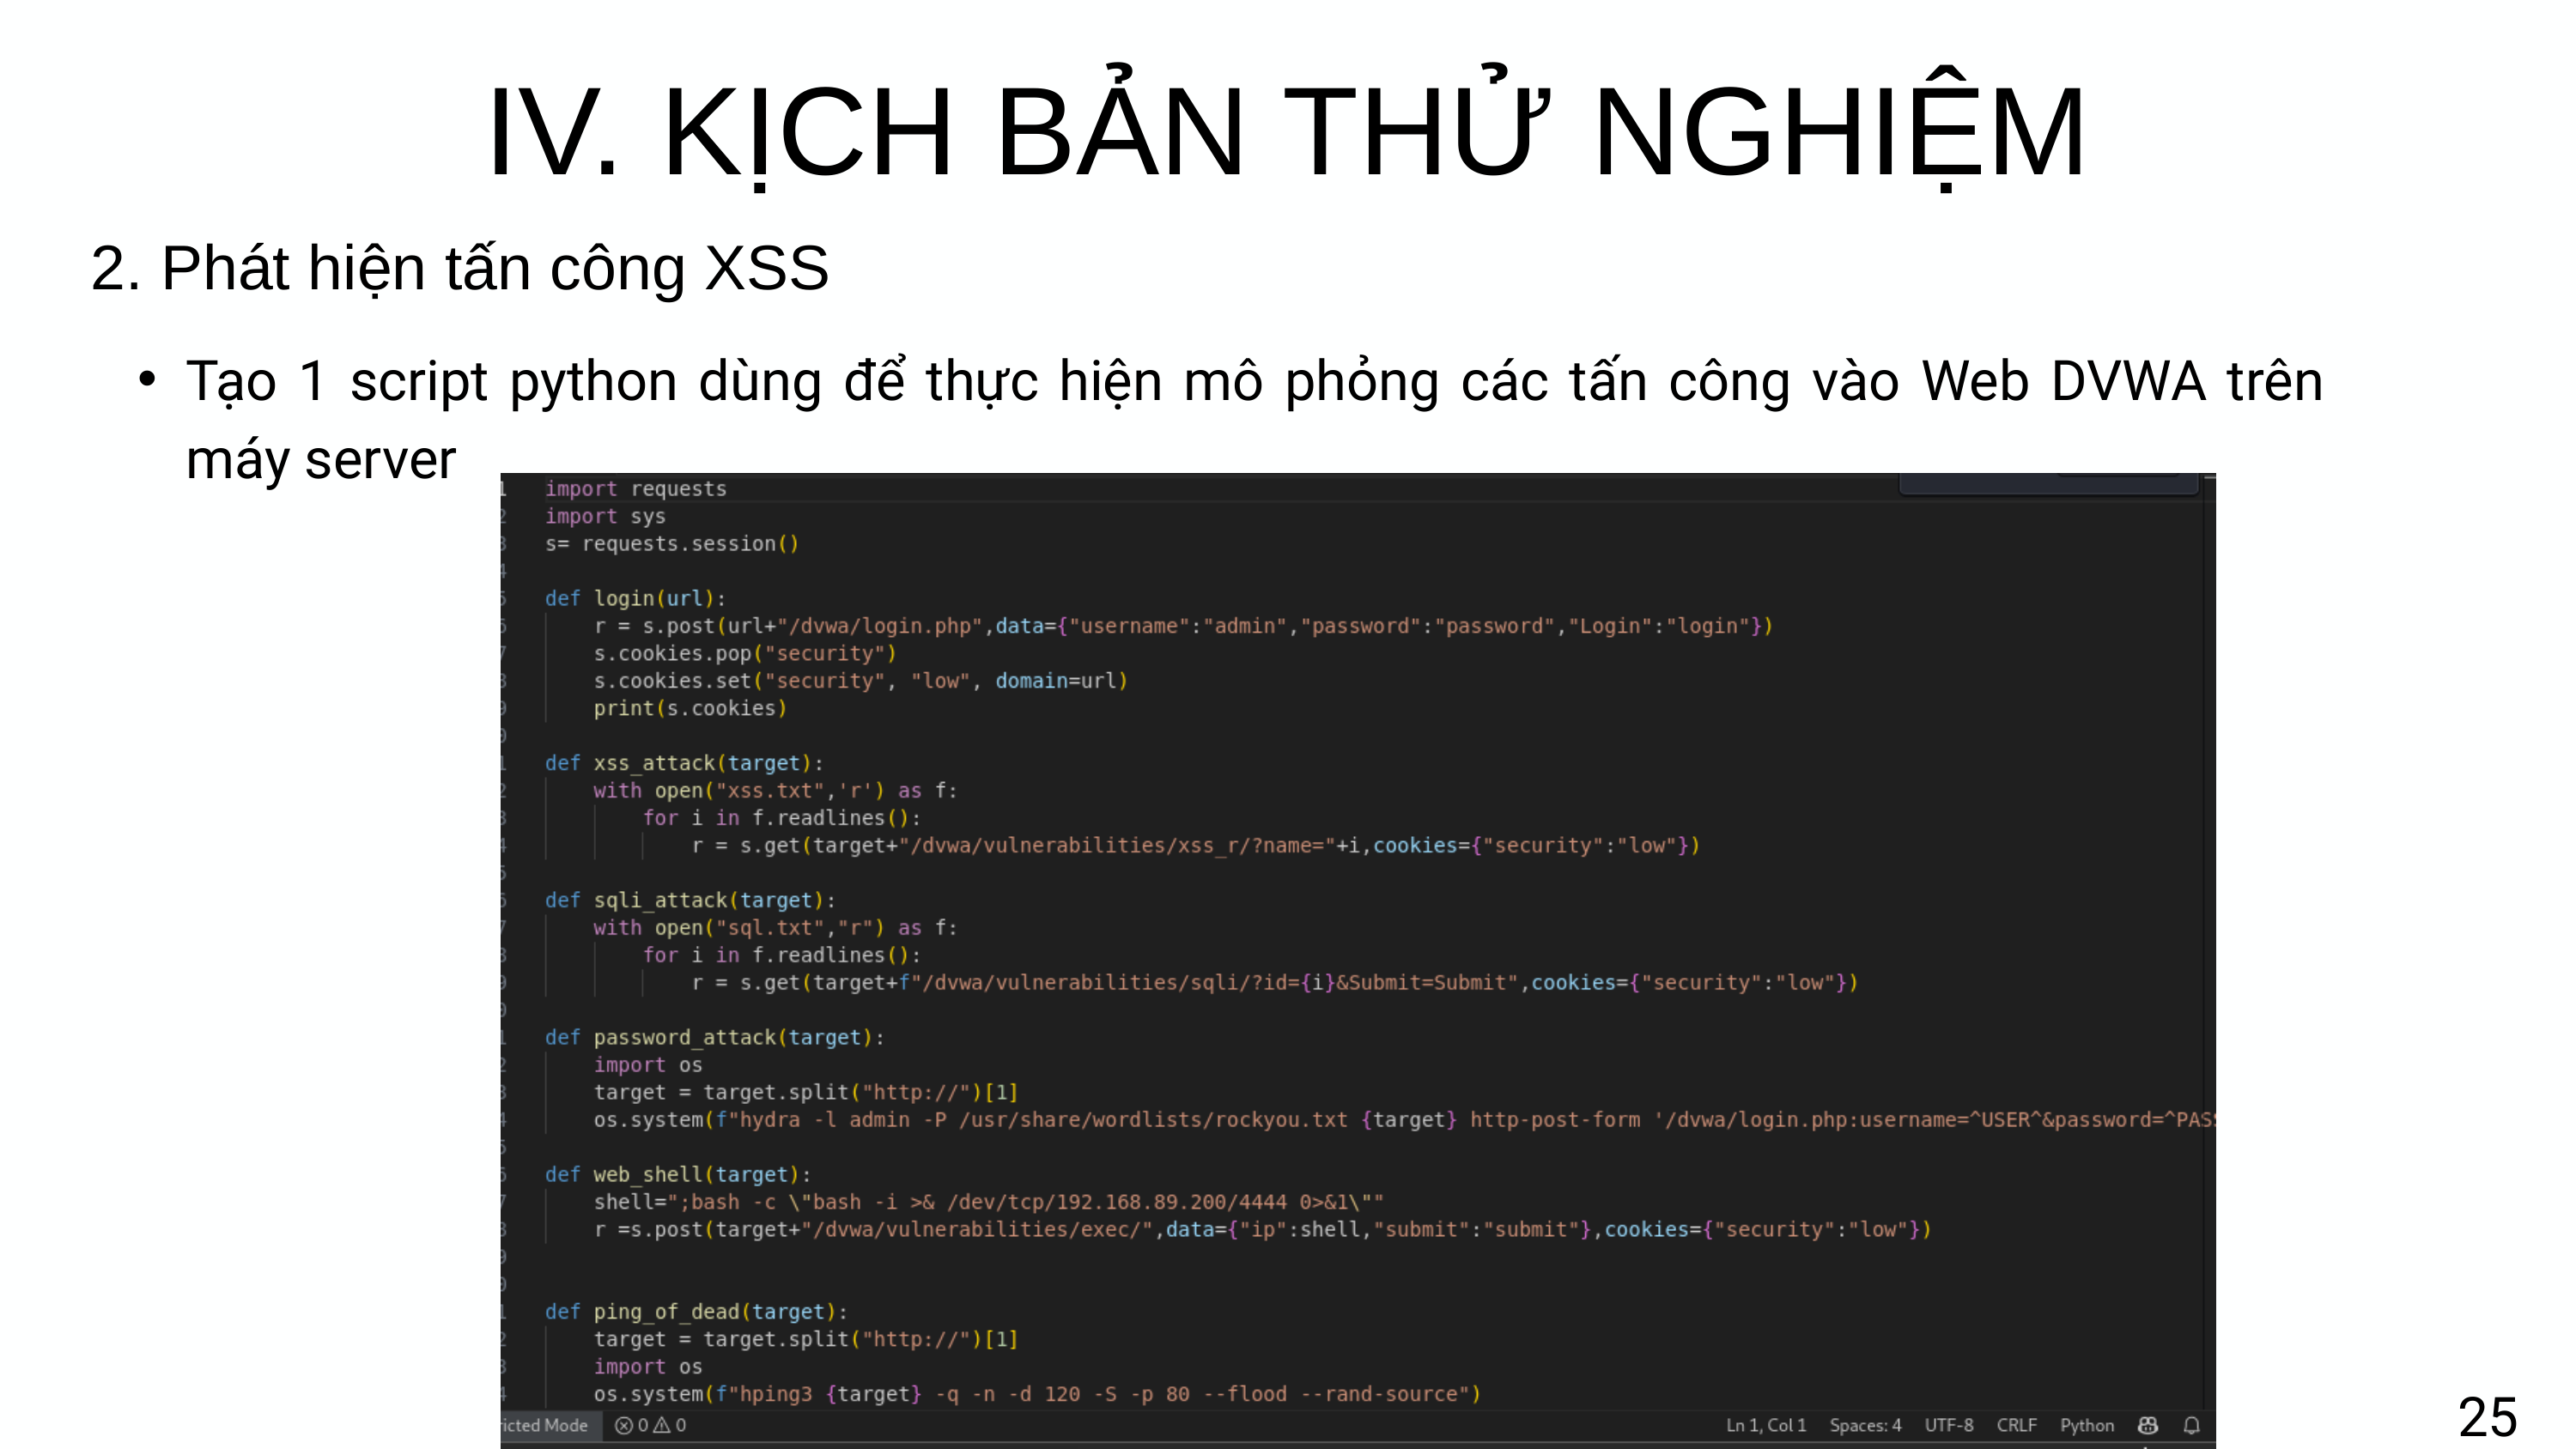

IV. KỊCH BẢN THỬ NGHIỆM
2. Phát hiện tấn công XSS
Tạo 1 script python dùng để thực hiện mô phỏng các tấn công vào Web DVWA trên máy server

25